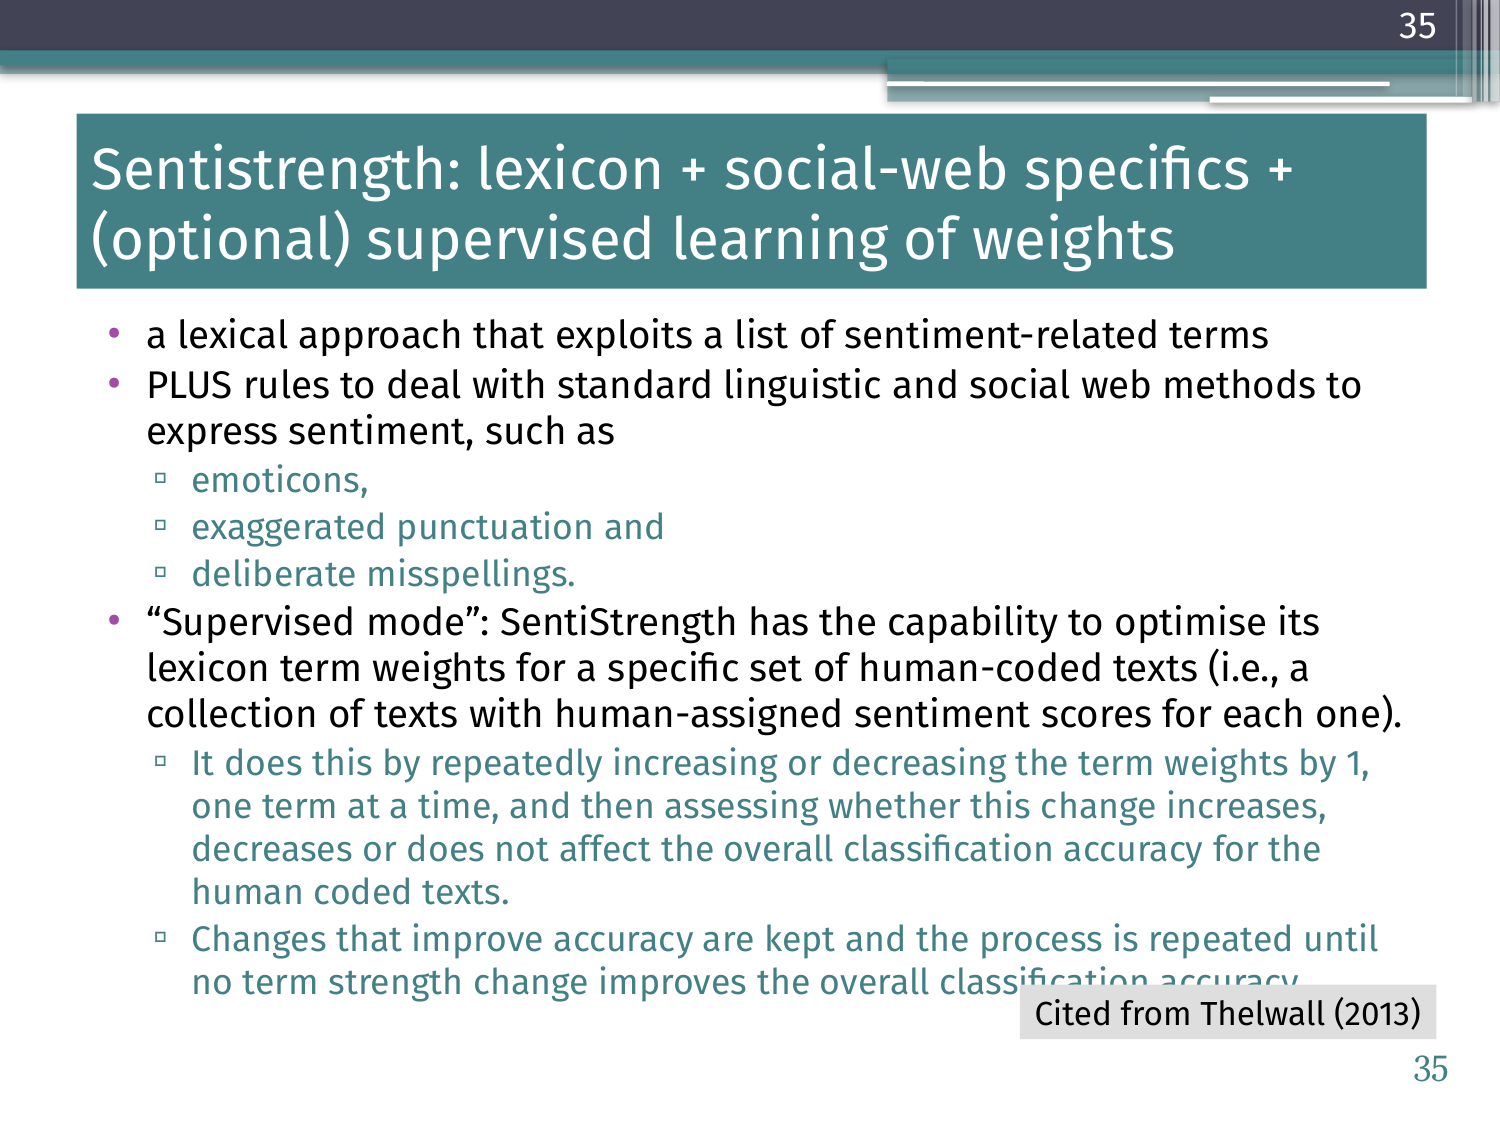

# Sentistrength: lexicon + social-web specifics + (optional) supervised learning of weights
a lexical approach that exploits a list of sentiment-related terms
PLUS rules to deal with standard linguistic and social web methods to express sentiment, such as
emoticons,
exaggerated punctuation and
deliberate misspellings.
“Supervised mode”: SentiStrength has the capability to optimise its lexicon term weights for a specific set of human-coded texts (i.e., a collection of texts with human-assigned sentiment scores for each one).
It does this by repeatedly increasing or decreasing the term weights by 1, one term at a time, and then assessing whether this change increases, decreases or does not affect the overall classification accuracy for the human coded texts.
Changes that improve accuracy are kept and the process is repeated until no term strength change improves the overall classification accuracy
Cited from Thelwall (2013)
35